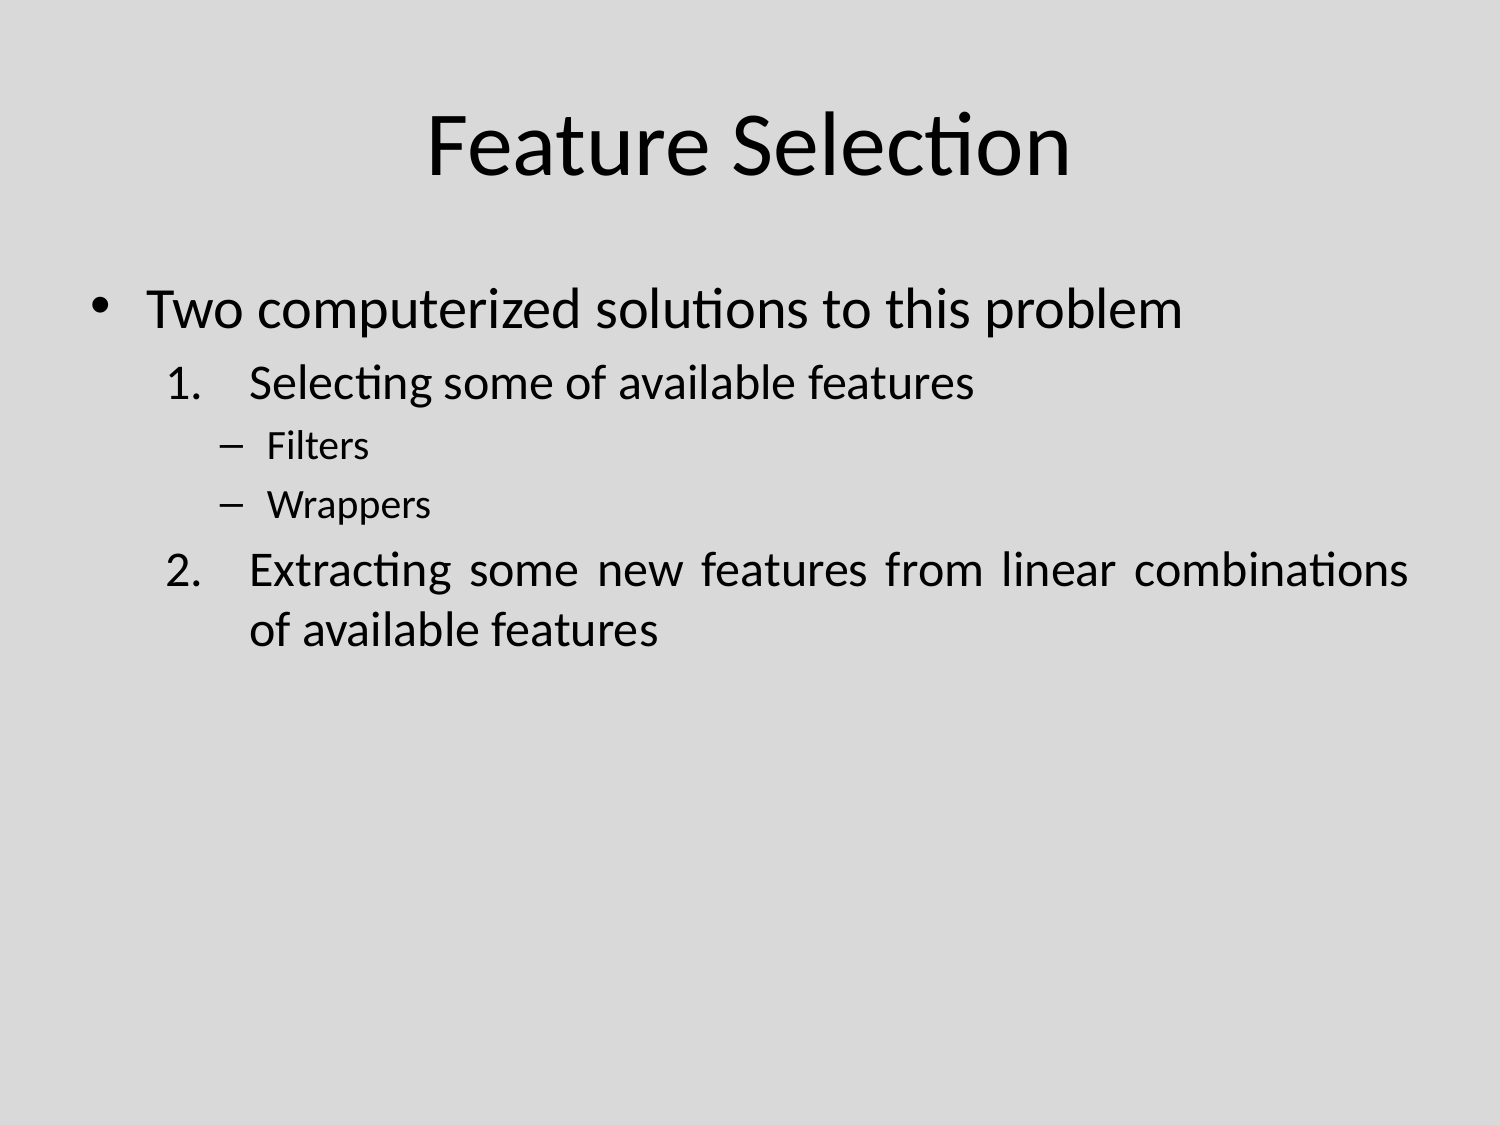

# Feature Selection
Two computerized solutions to this problem
Selecting some of available features
Filters
Wrappers
Extracting some new features from linear combinations of available features